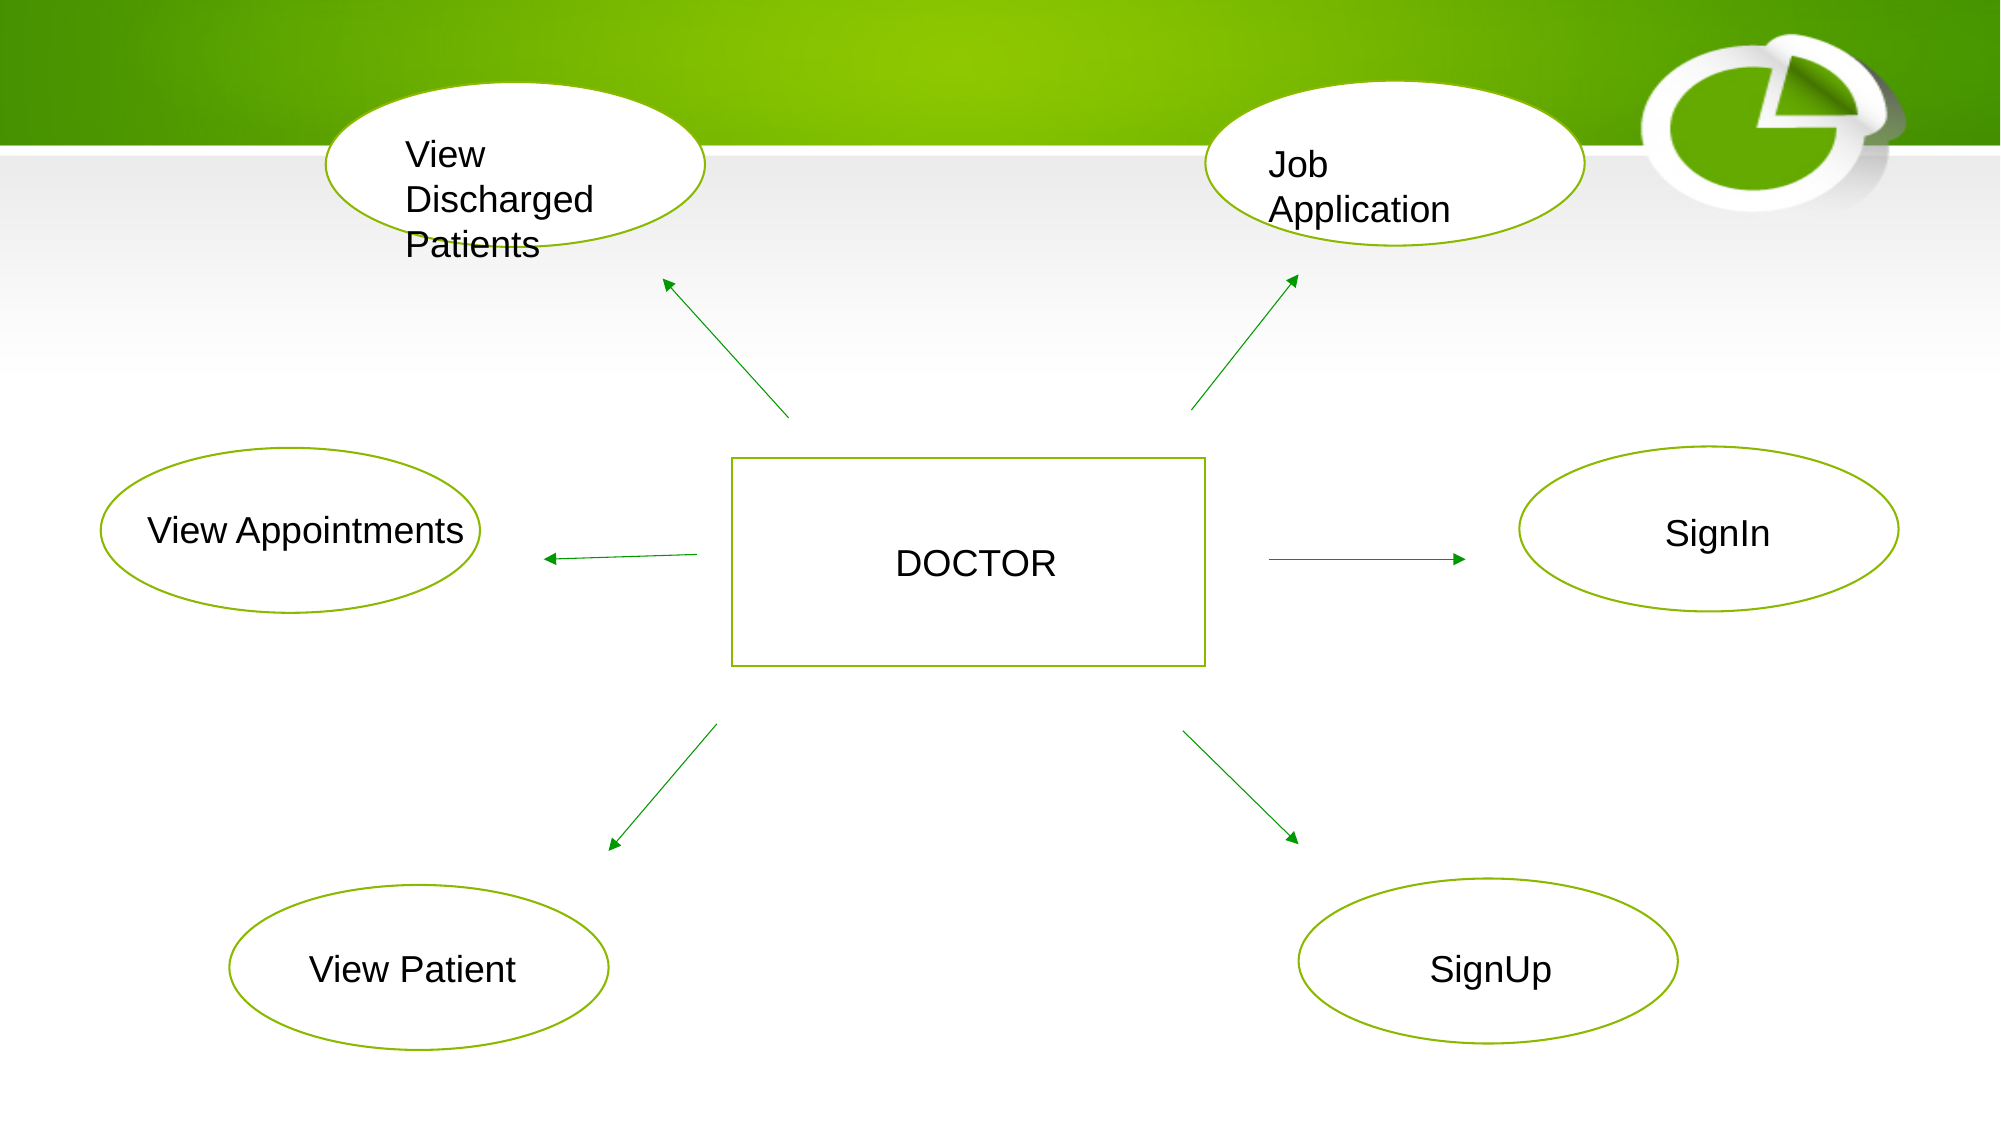

View Discharged Patients
Job Application

View Appointments
SignIn
DOCTOR

View Patient
SignUp